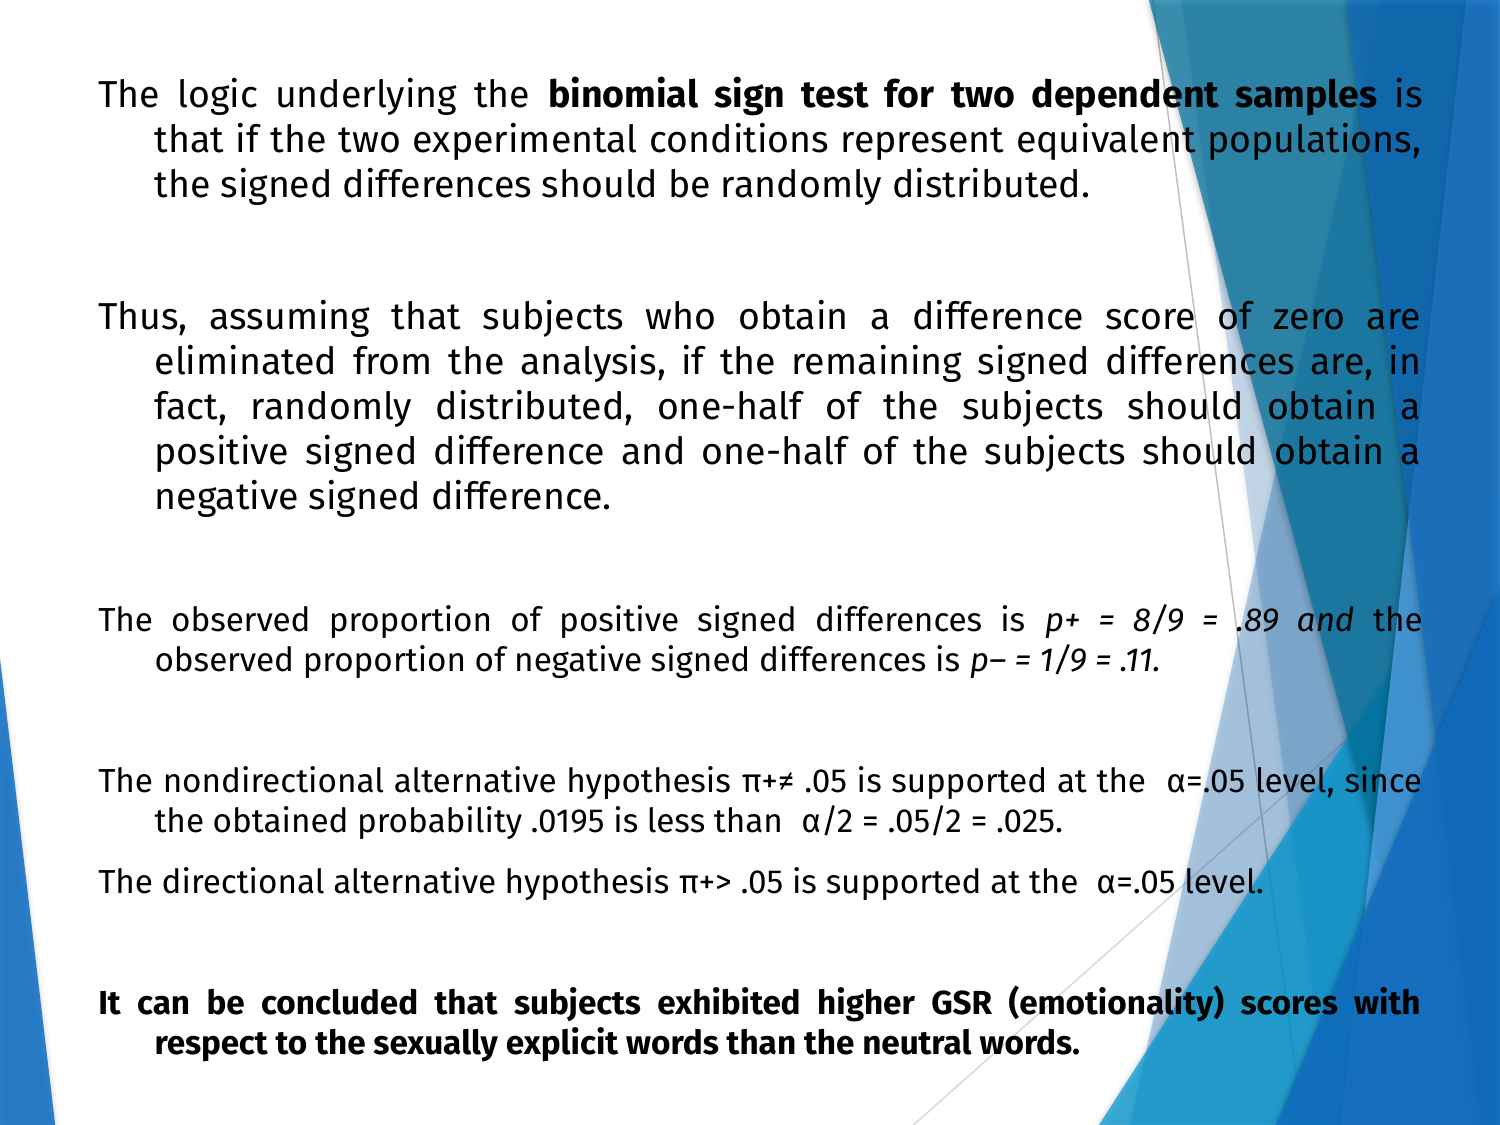

The logic underlying the binomial sign test for two dependent samples is that if the two experimental conditions represent equivalent populations, the signed differences should be randomly distributed.

Thus, assuming that subjects who obtain a difference score of zero are eliminated from the analysis, if the remaining signed differences are, in fact, randomly distributed, one-half of the subjects should obtain a positive signed difference and one-half of the subjects should obtain a negative signed difference.

The observed proportion of positive signed differences is p+ = 8/9 = .89 and the observed proportion of negative signed differences is p– = 1/9 = .11.

The nondirectional alternative hypothesis π+≠ .05 is supported at the  α=.05 level, since the obtained probability .0195 is less than  α/2 = .05/2 = .025.
The directional alternative hypothesis π+> .05 is supported at the  α=.05 level.

It can be concluded that subjects exhibited higher GSR (emotionality) scores with respect to the sexually explicit words than the neutral words.